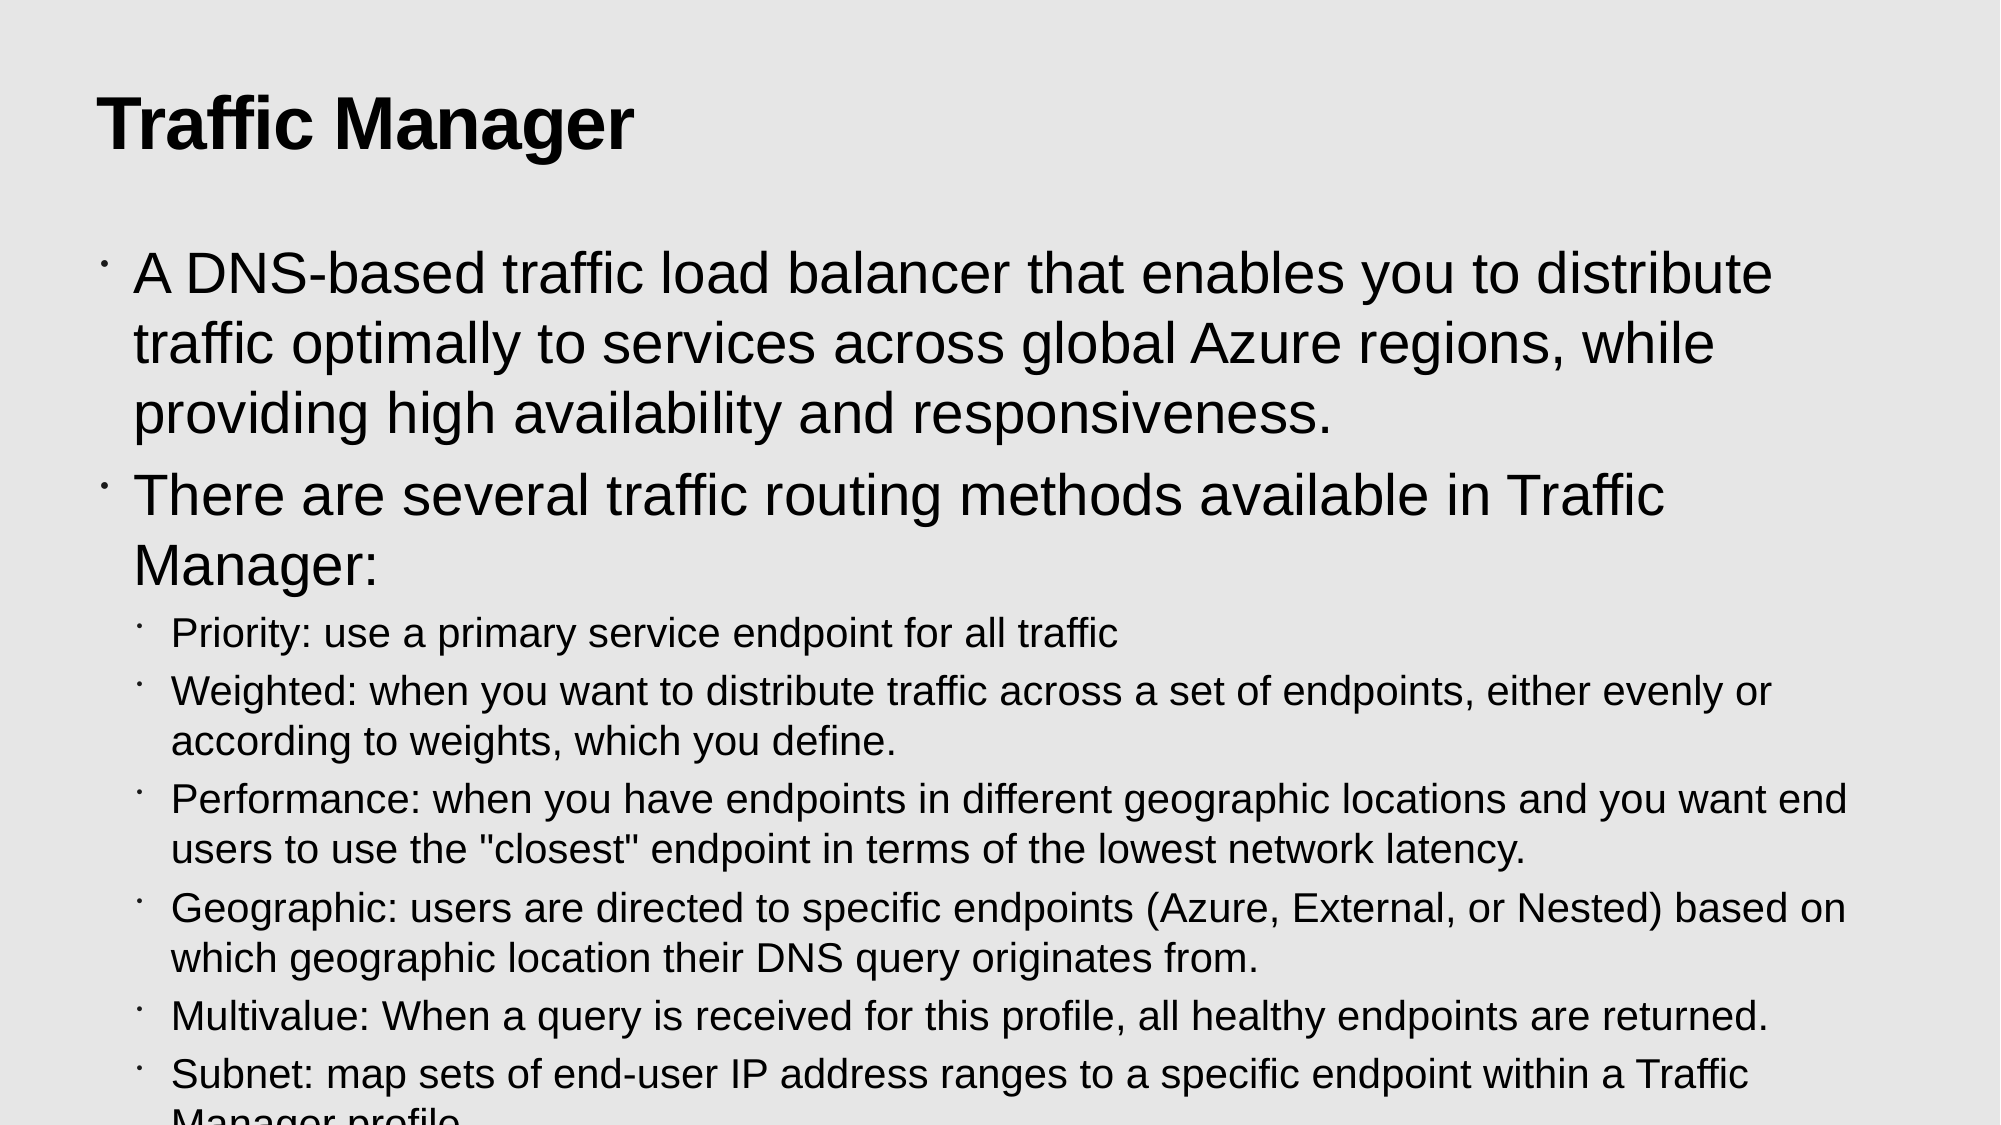

# Traffic Manager
A DNS-based traffic load balancer that enables you to distribute traffic optimally to services across global Azure regions, while providing high availability and responsiveness.
There are several traffic routing methods available in Traffic Manager:
Priority: use a primary service endpoint for all traffic
Weighted: when you want to distribute traffic across a set of endpoints, either evenly or according to weights, which you define.
Performance: when you have endpoints in different geographic locations and you want end users to use the "closest" endpoint in terms of the lowest network latency.
Geographic: users are directed to specific endpoints (Azure, External, or Nested) based on which geographic location their DNS query originates from.
Multivalue: When a query is received for this profile, all healthy endpoints are returned.
Subnet: map sets of end-user IP address ranges to a specific endpoint within a Traffic Manager profile.